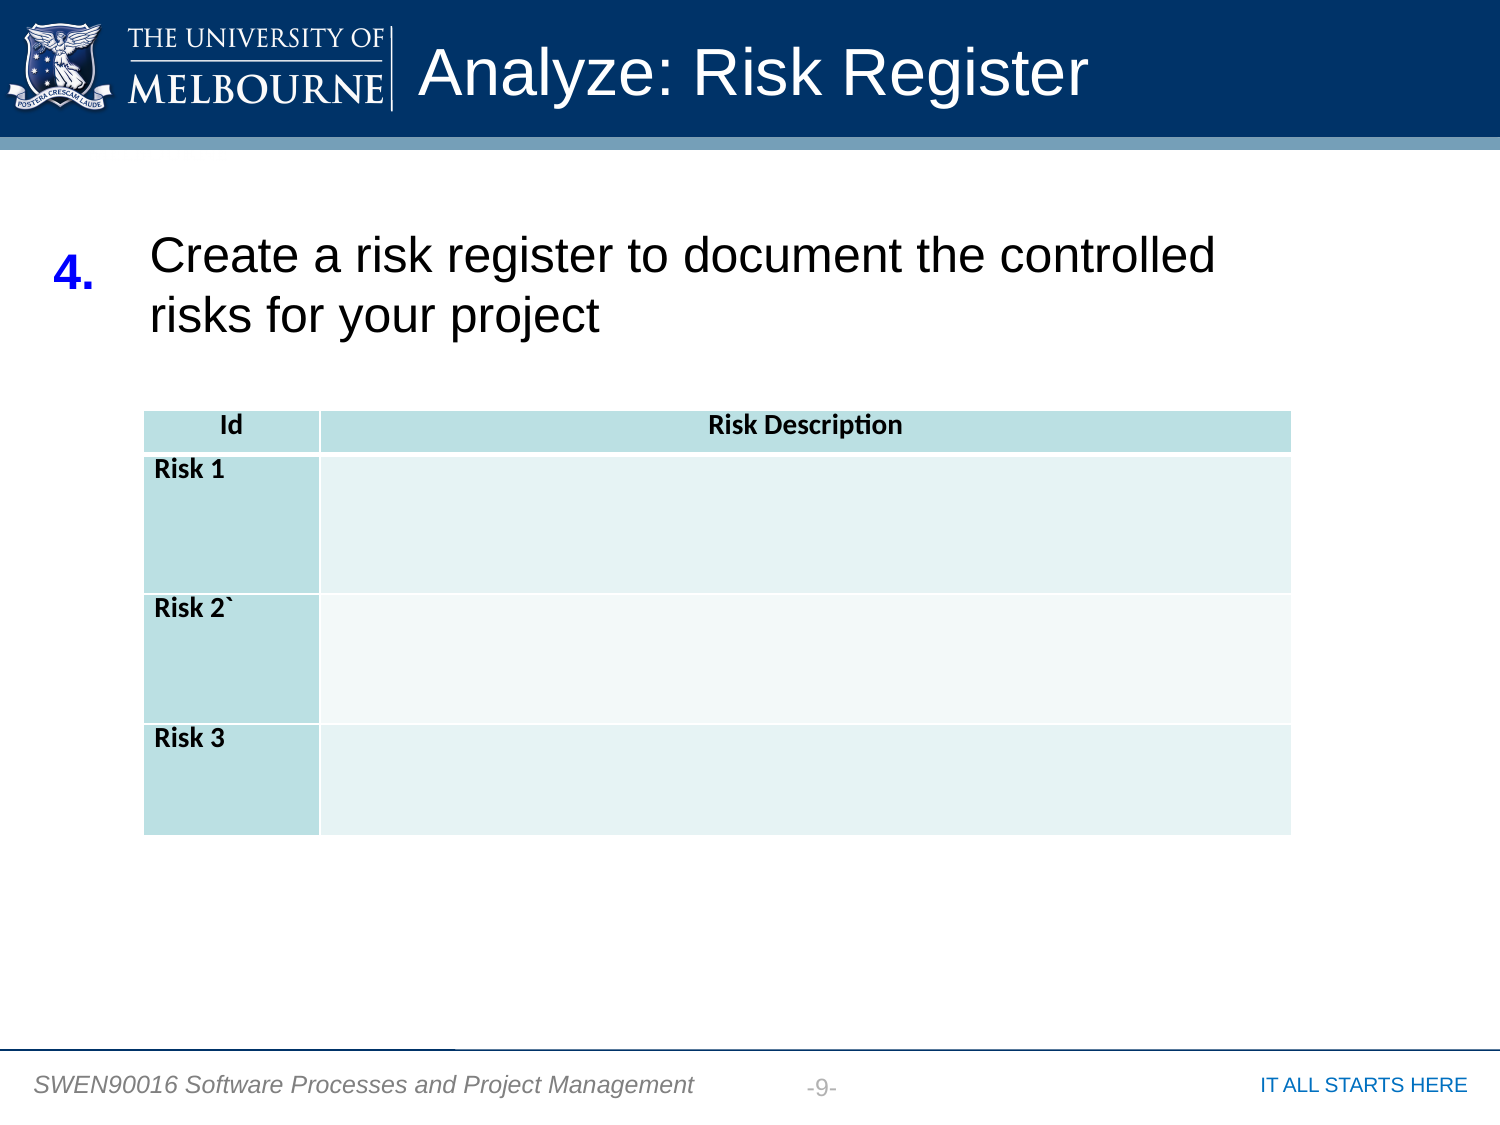

# Analyze: Risk Register
Create a risk register to document the controlled risks for your project
4.
| Id | Risk Description |
| --- | --- |
| Risk 1 |  |
| Risk 2` |  |
| Risk 3 |  |
-9-